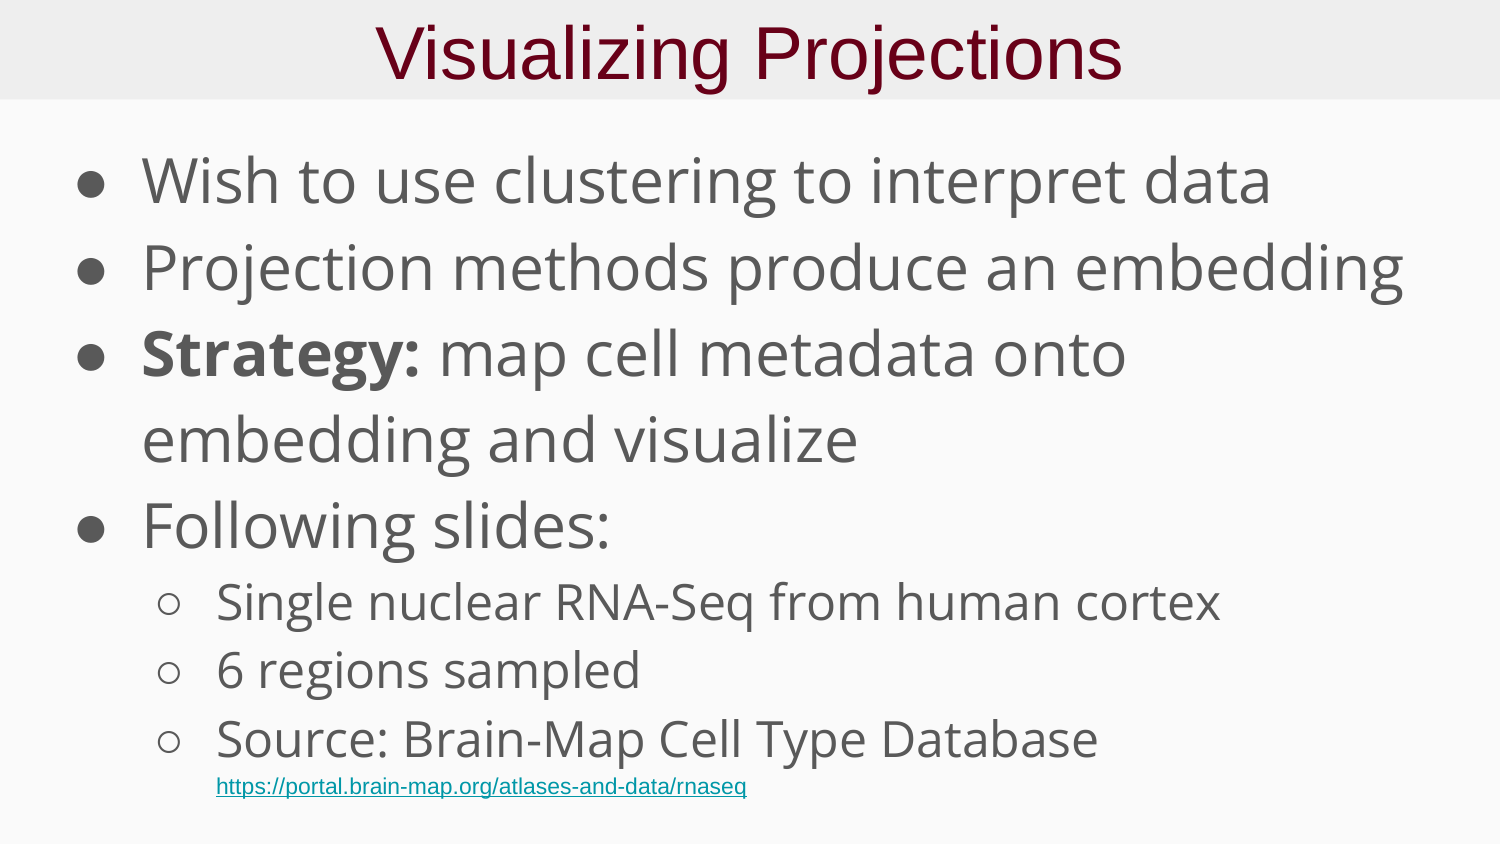

# Visualizing Projections
Wish to use clustering to interpret data
Projection methods produce an embedding
Strategy: map cell metadata onto embedding and visualize
Following slides:
Single nuclear RNA-Seq from human cortex
6 regions sampled
Source: Brain-Map Cell Type Database https://portal.brain-map.org/atlases-and-data/rnaseq